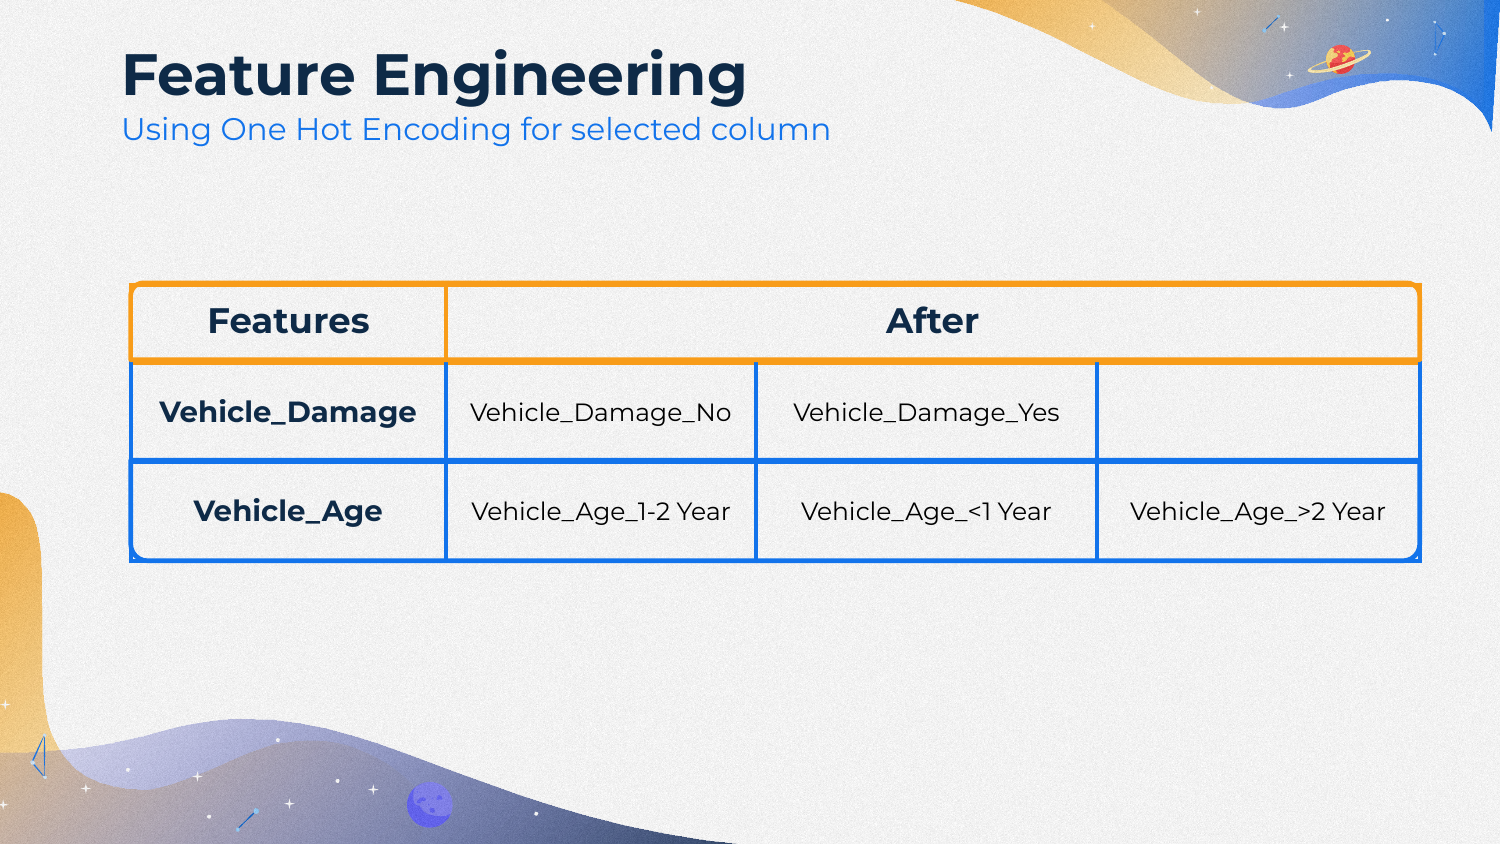

# Feature Engineering
Using One Hot Encoding for selected column

| Features | After |  |  |
| --- | --- | --- | --- |
| Vehicle\_Damage | Vehicle\_Damage\_No | Vehicle\_Damage\_Yes |  |
| Vehicle\_Age | Vehicle\_Age\_1-2 Year | Vehicle\_Age\_<1 Year | Vehicle\_Age\_>2 Year |